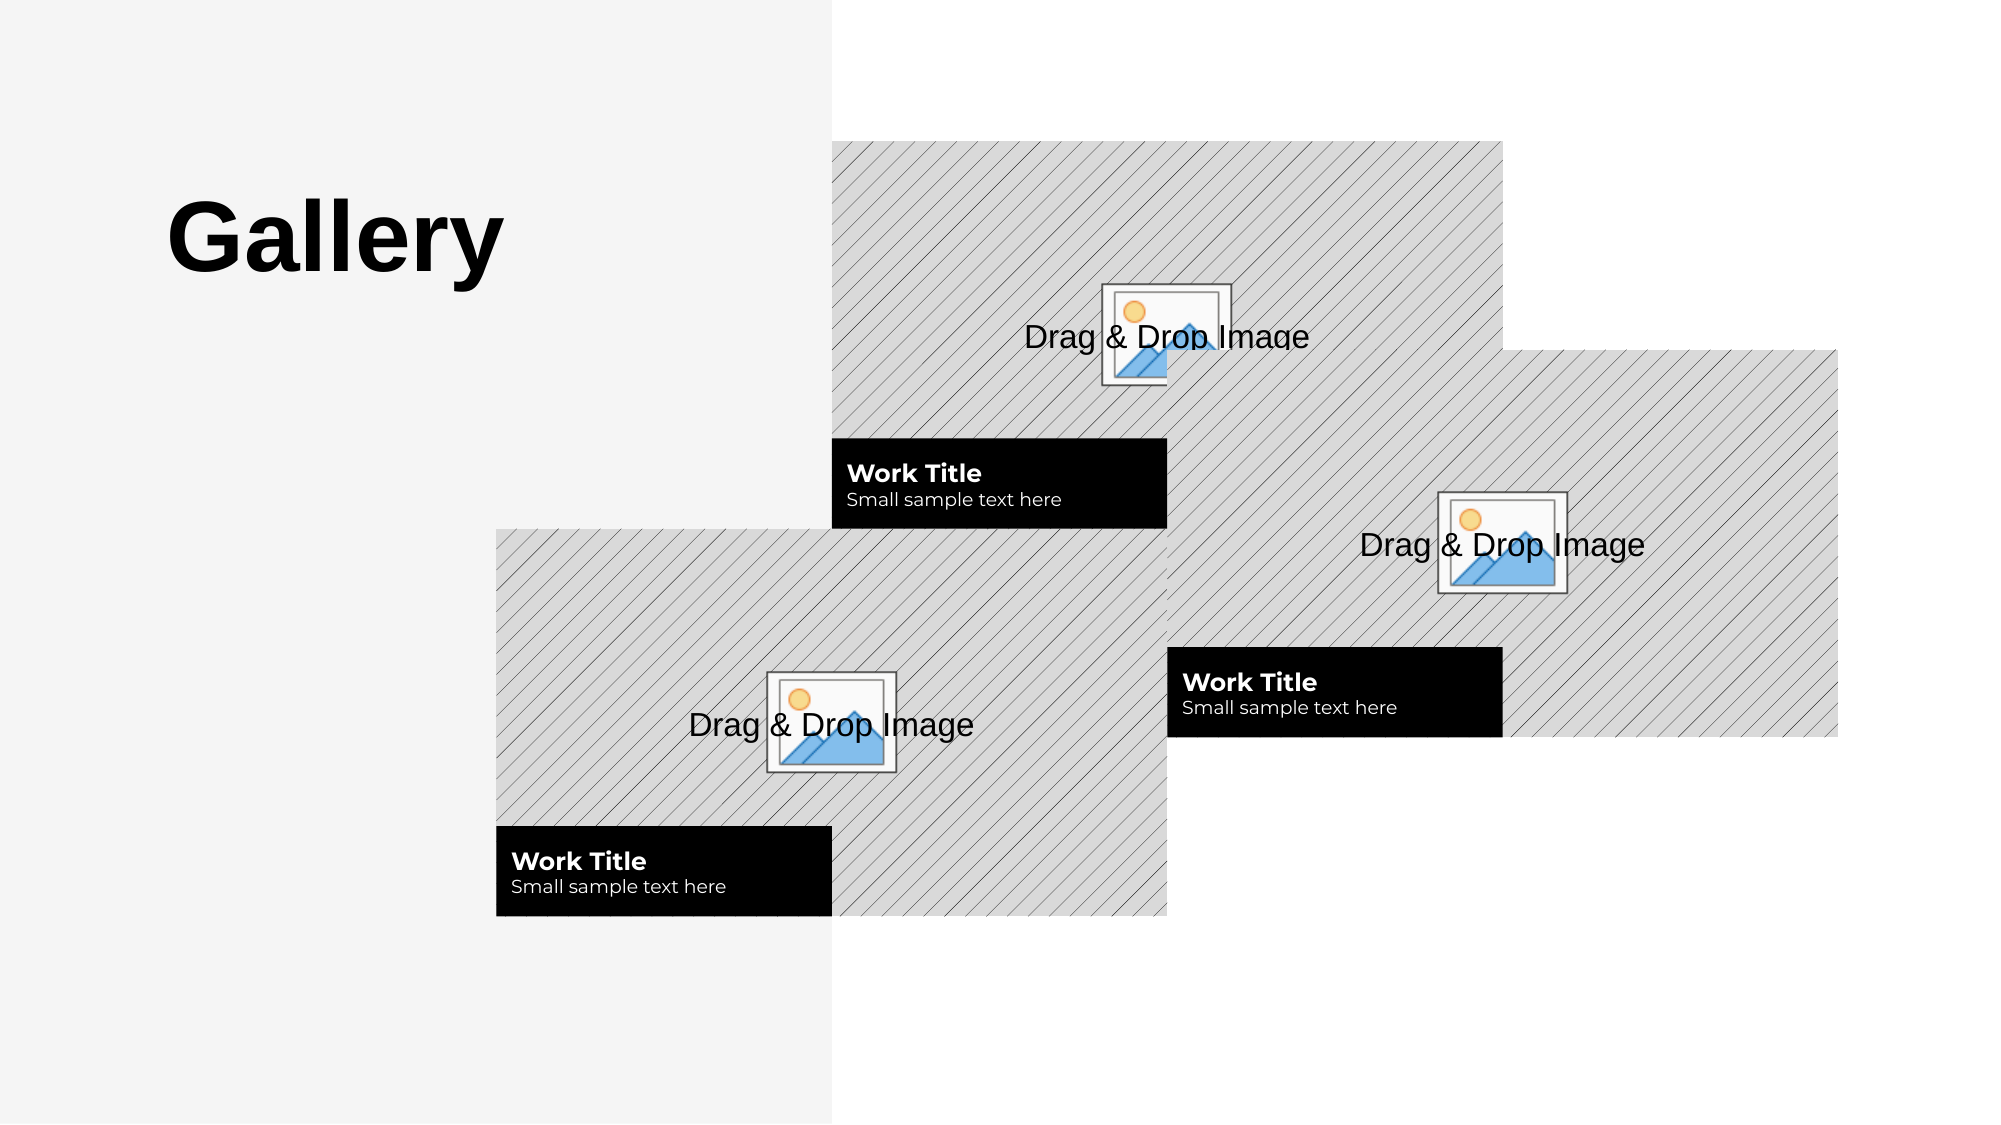

Gallery

Work Title
Small sample text here

Work Title
Small sample text here
Work Title
Small sample text here